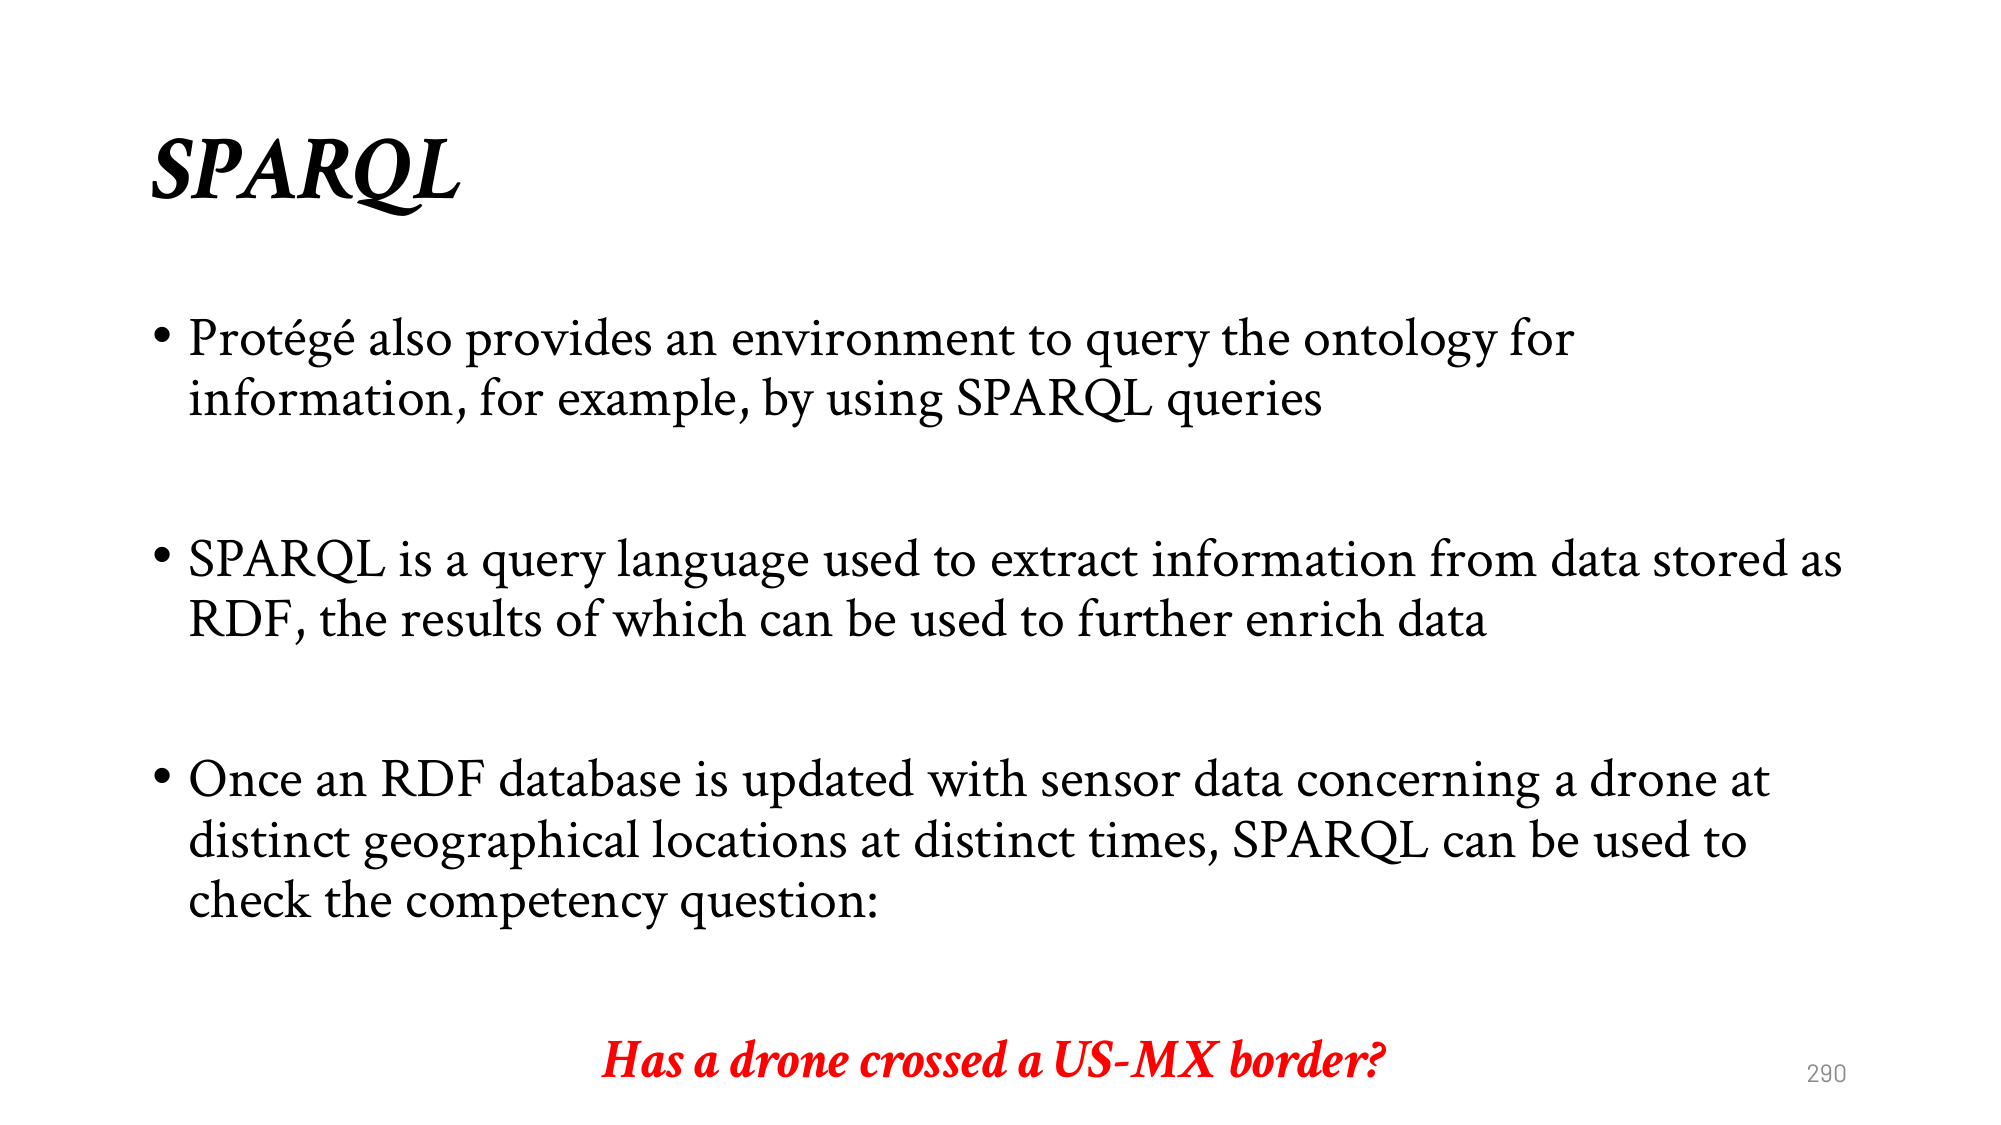

# SPARQL
Protégé also provides an environment to query the ontology for information, for example, by using SPARQL queries

SPARQL is a query language used to extract information from data stored as RDF, the results of which can be used to further enrich data

Once an RDF database is updated with sensor data concerning a drone at distinct geographical locations at distinct times, SPARQL can be used to check the competency question:

Has a drone crossed a US-MX border?

290